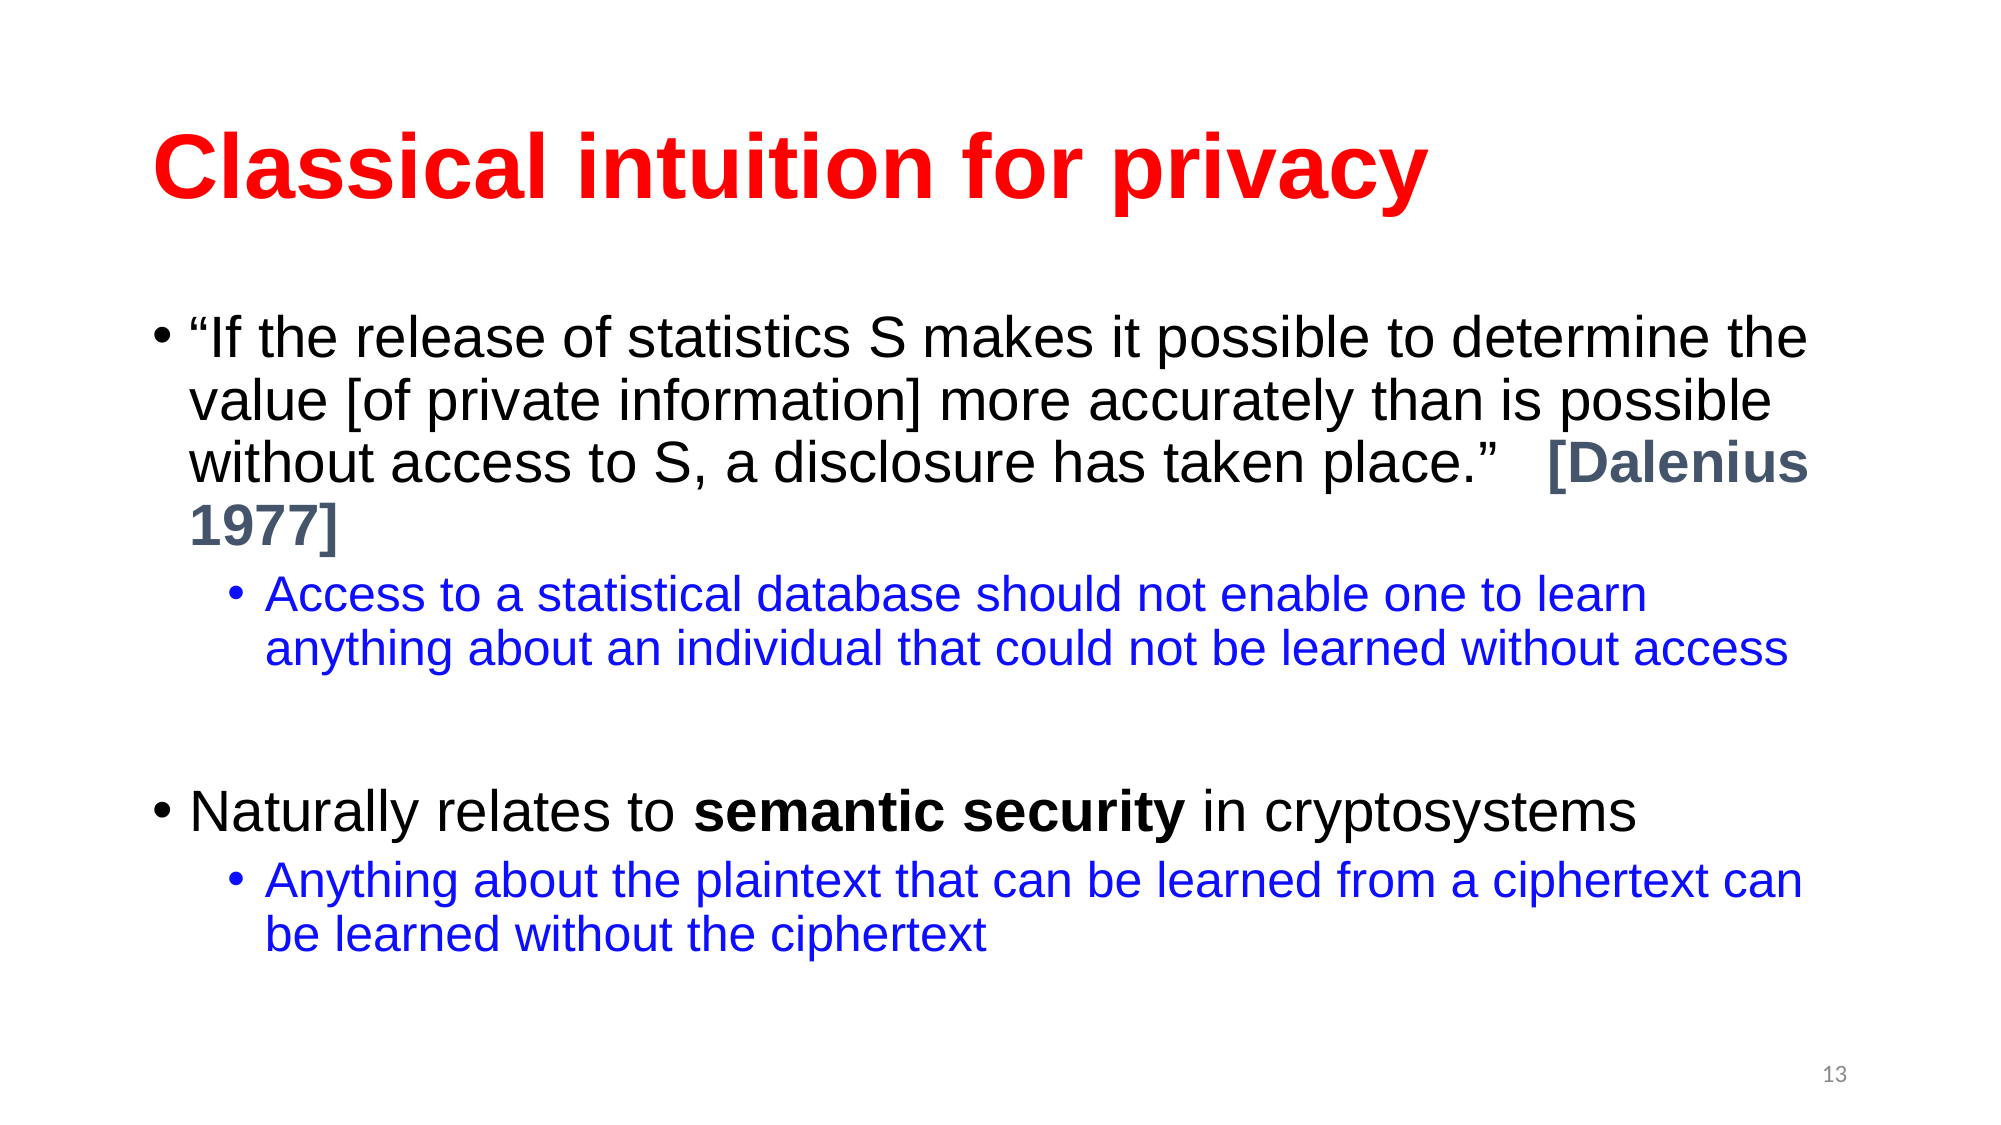

# Classical intuition for privacy
“If the release of statistics S makes it possible to determine the value [of private information] more accurately than is possible without access to S, a disclosure has taken place.”   [Dalenius 1977]
Access to a statistical database should not enable one to learn anything about an individual that could not be learned without access

Naturally relates to semantic security in cryptosystems
Anything about the plaintext that can be learned from a ciphertext can be learned without the ciphertext

13